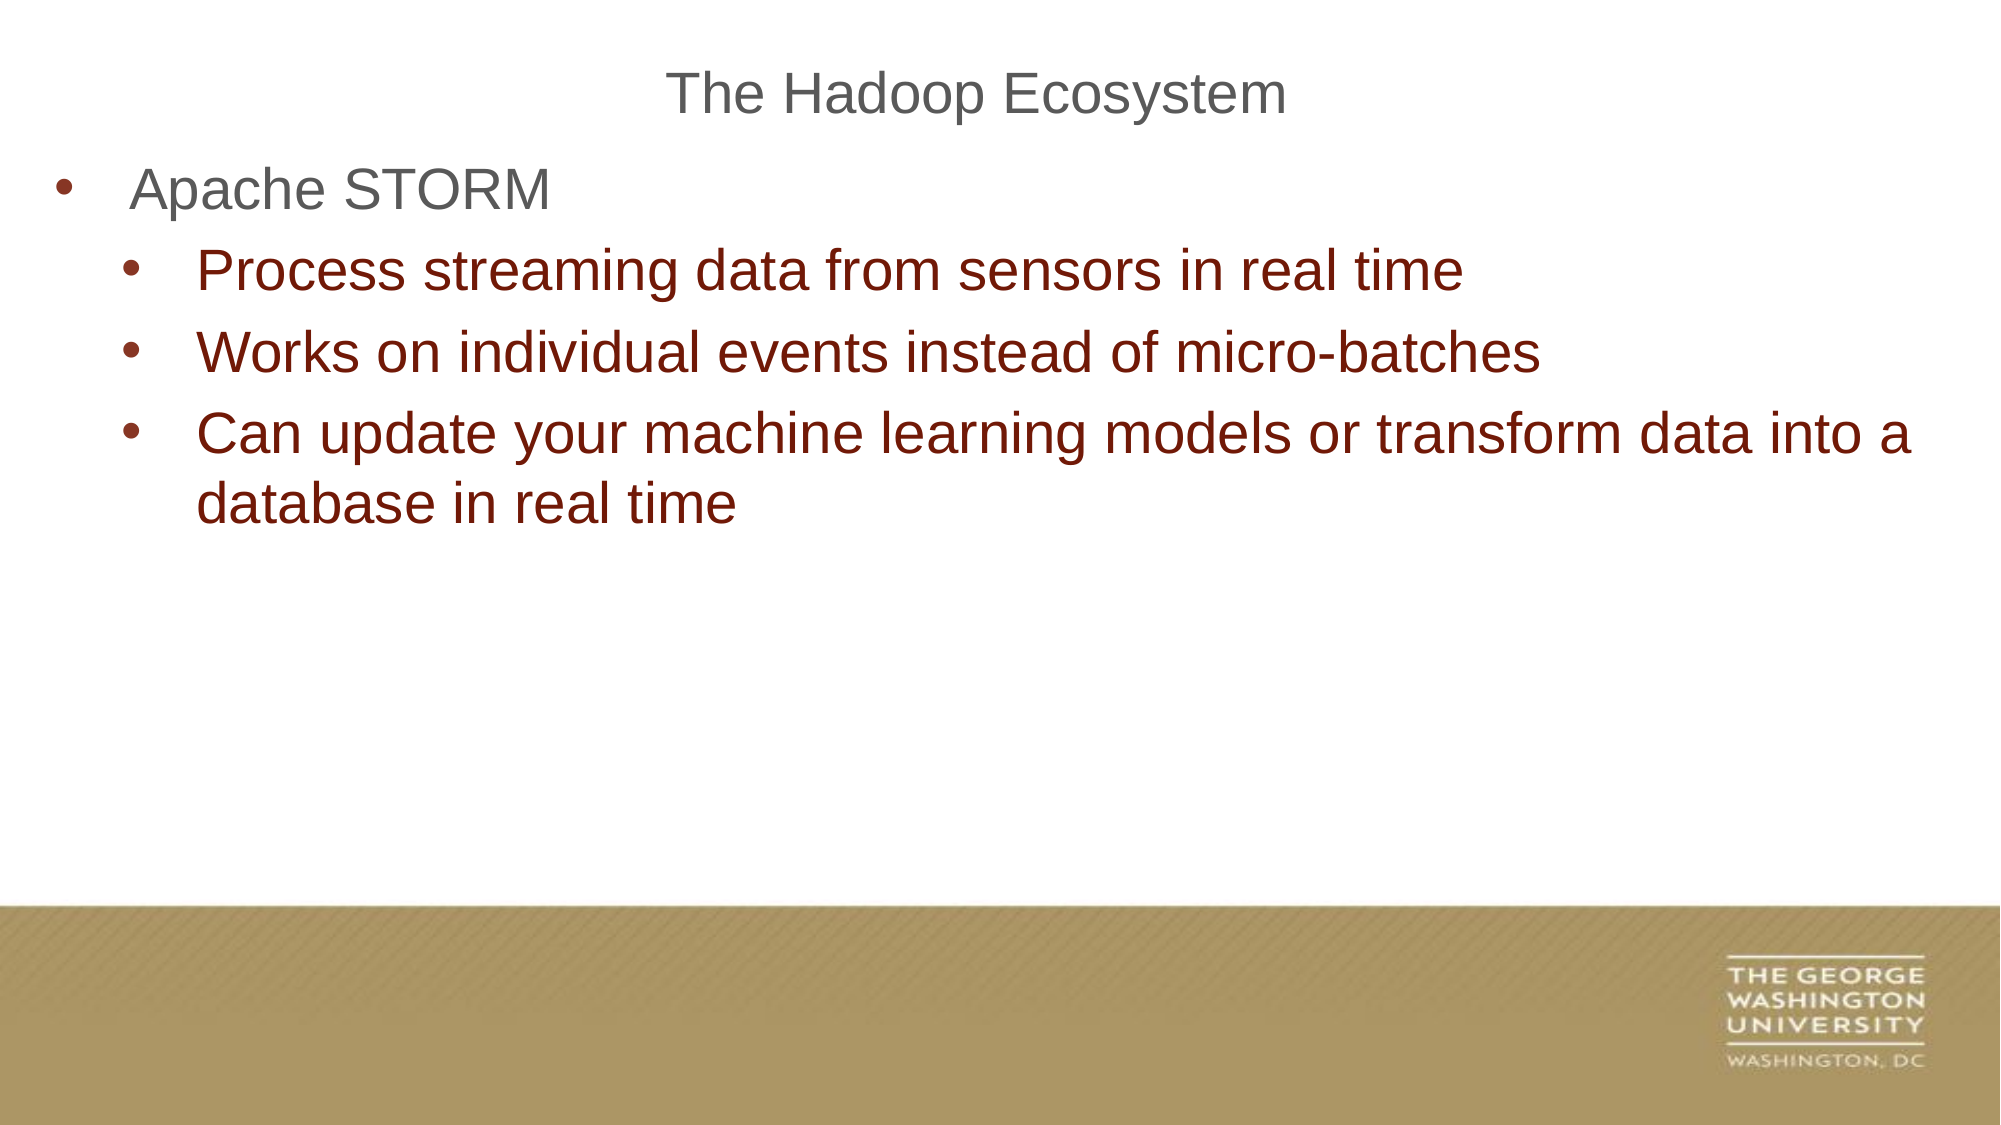

The Hadoop Ecosystem
Apache STORM
Process streaming data from sensors in real time
Works on individual events instead of micro-batches
Can update your machine learning models or transform data into a database in real time